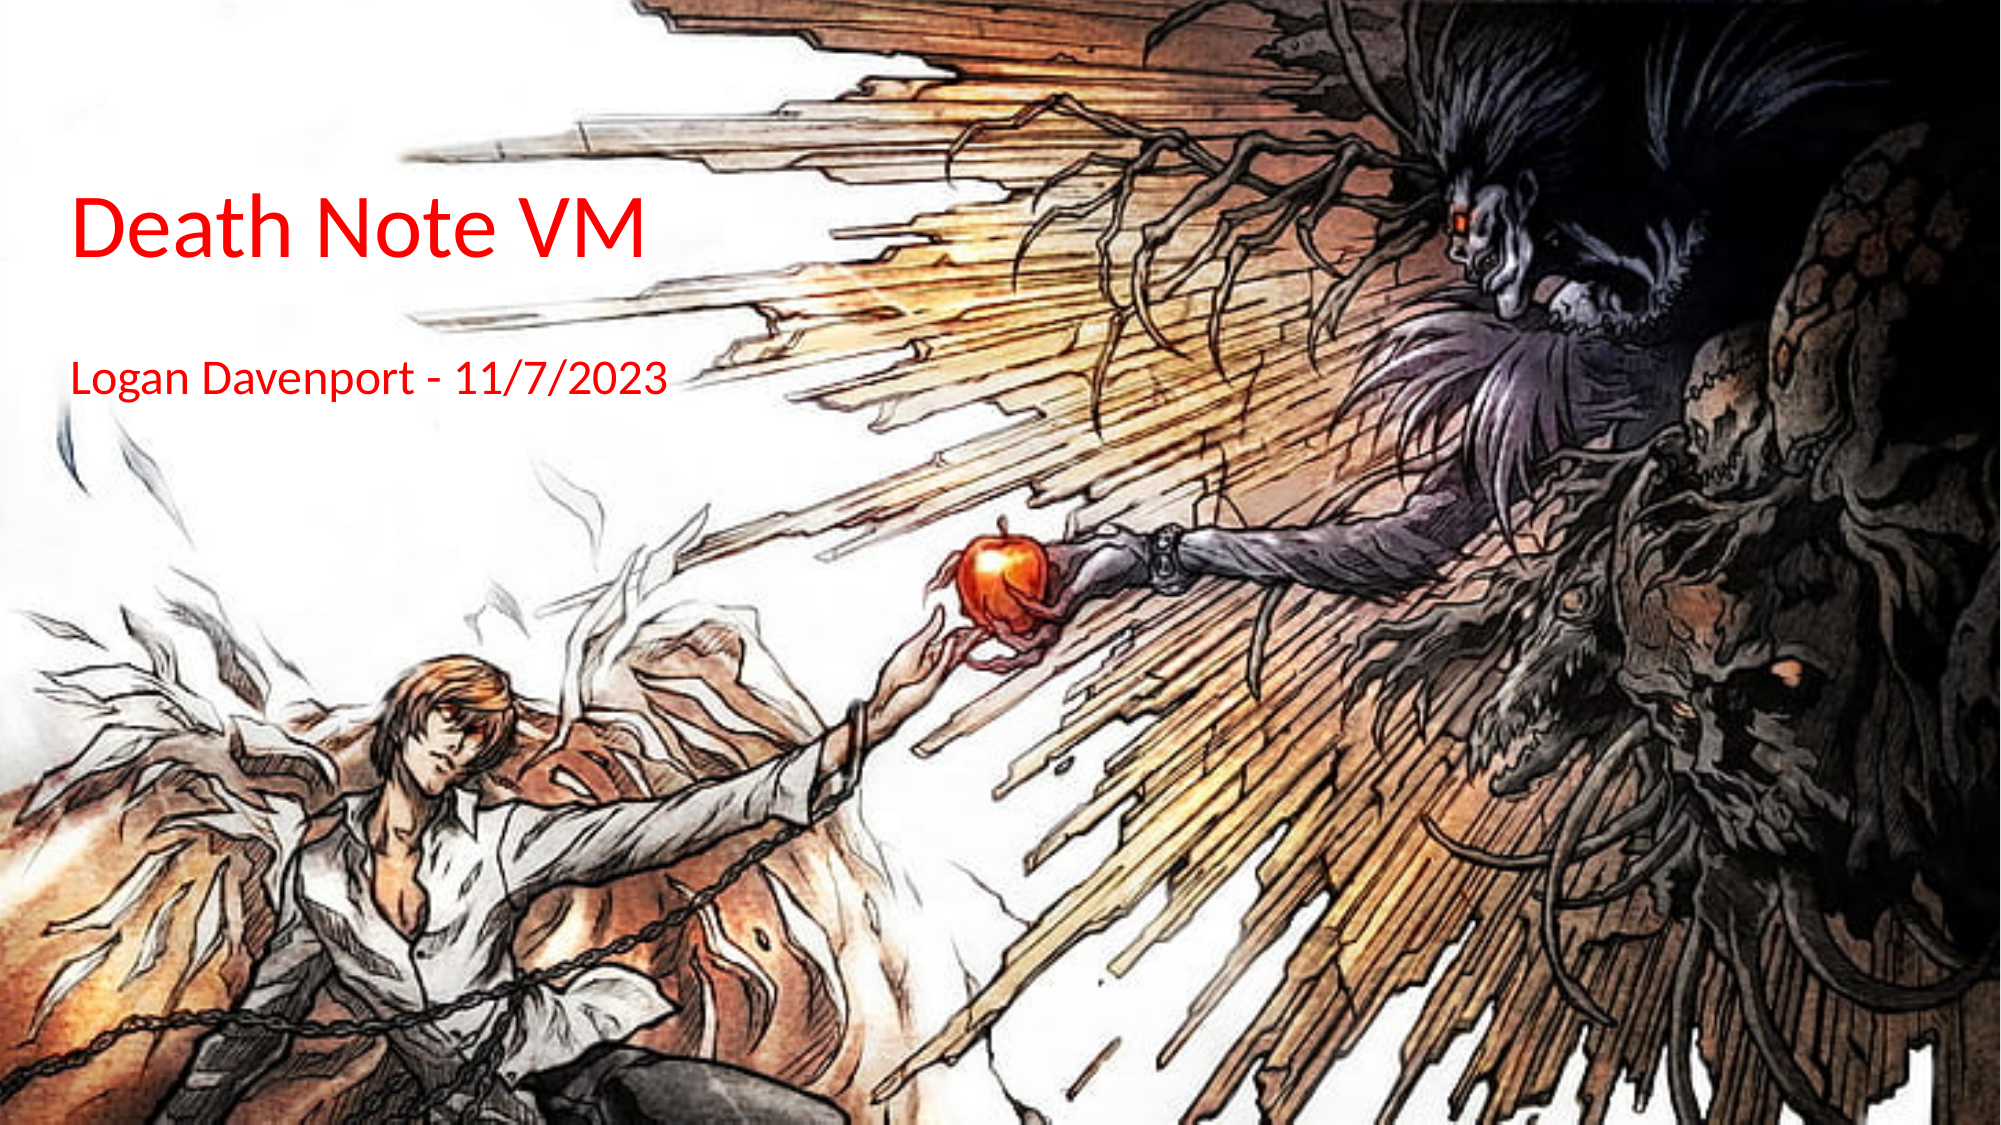

# Death Note VM
Logan Davenport - 11/7/2023